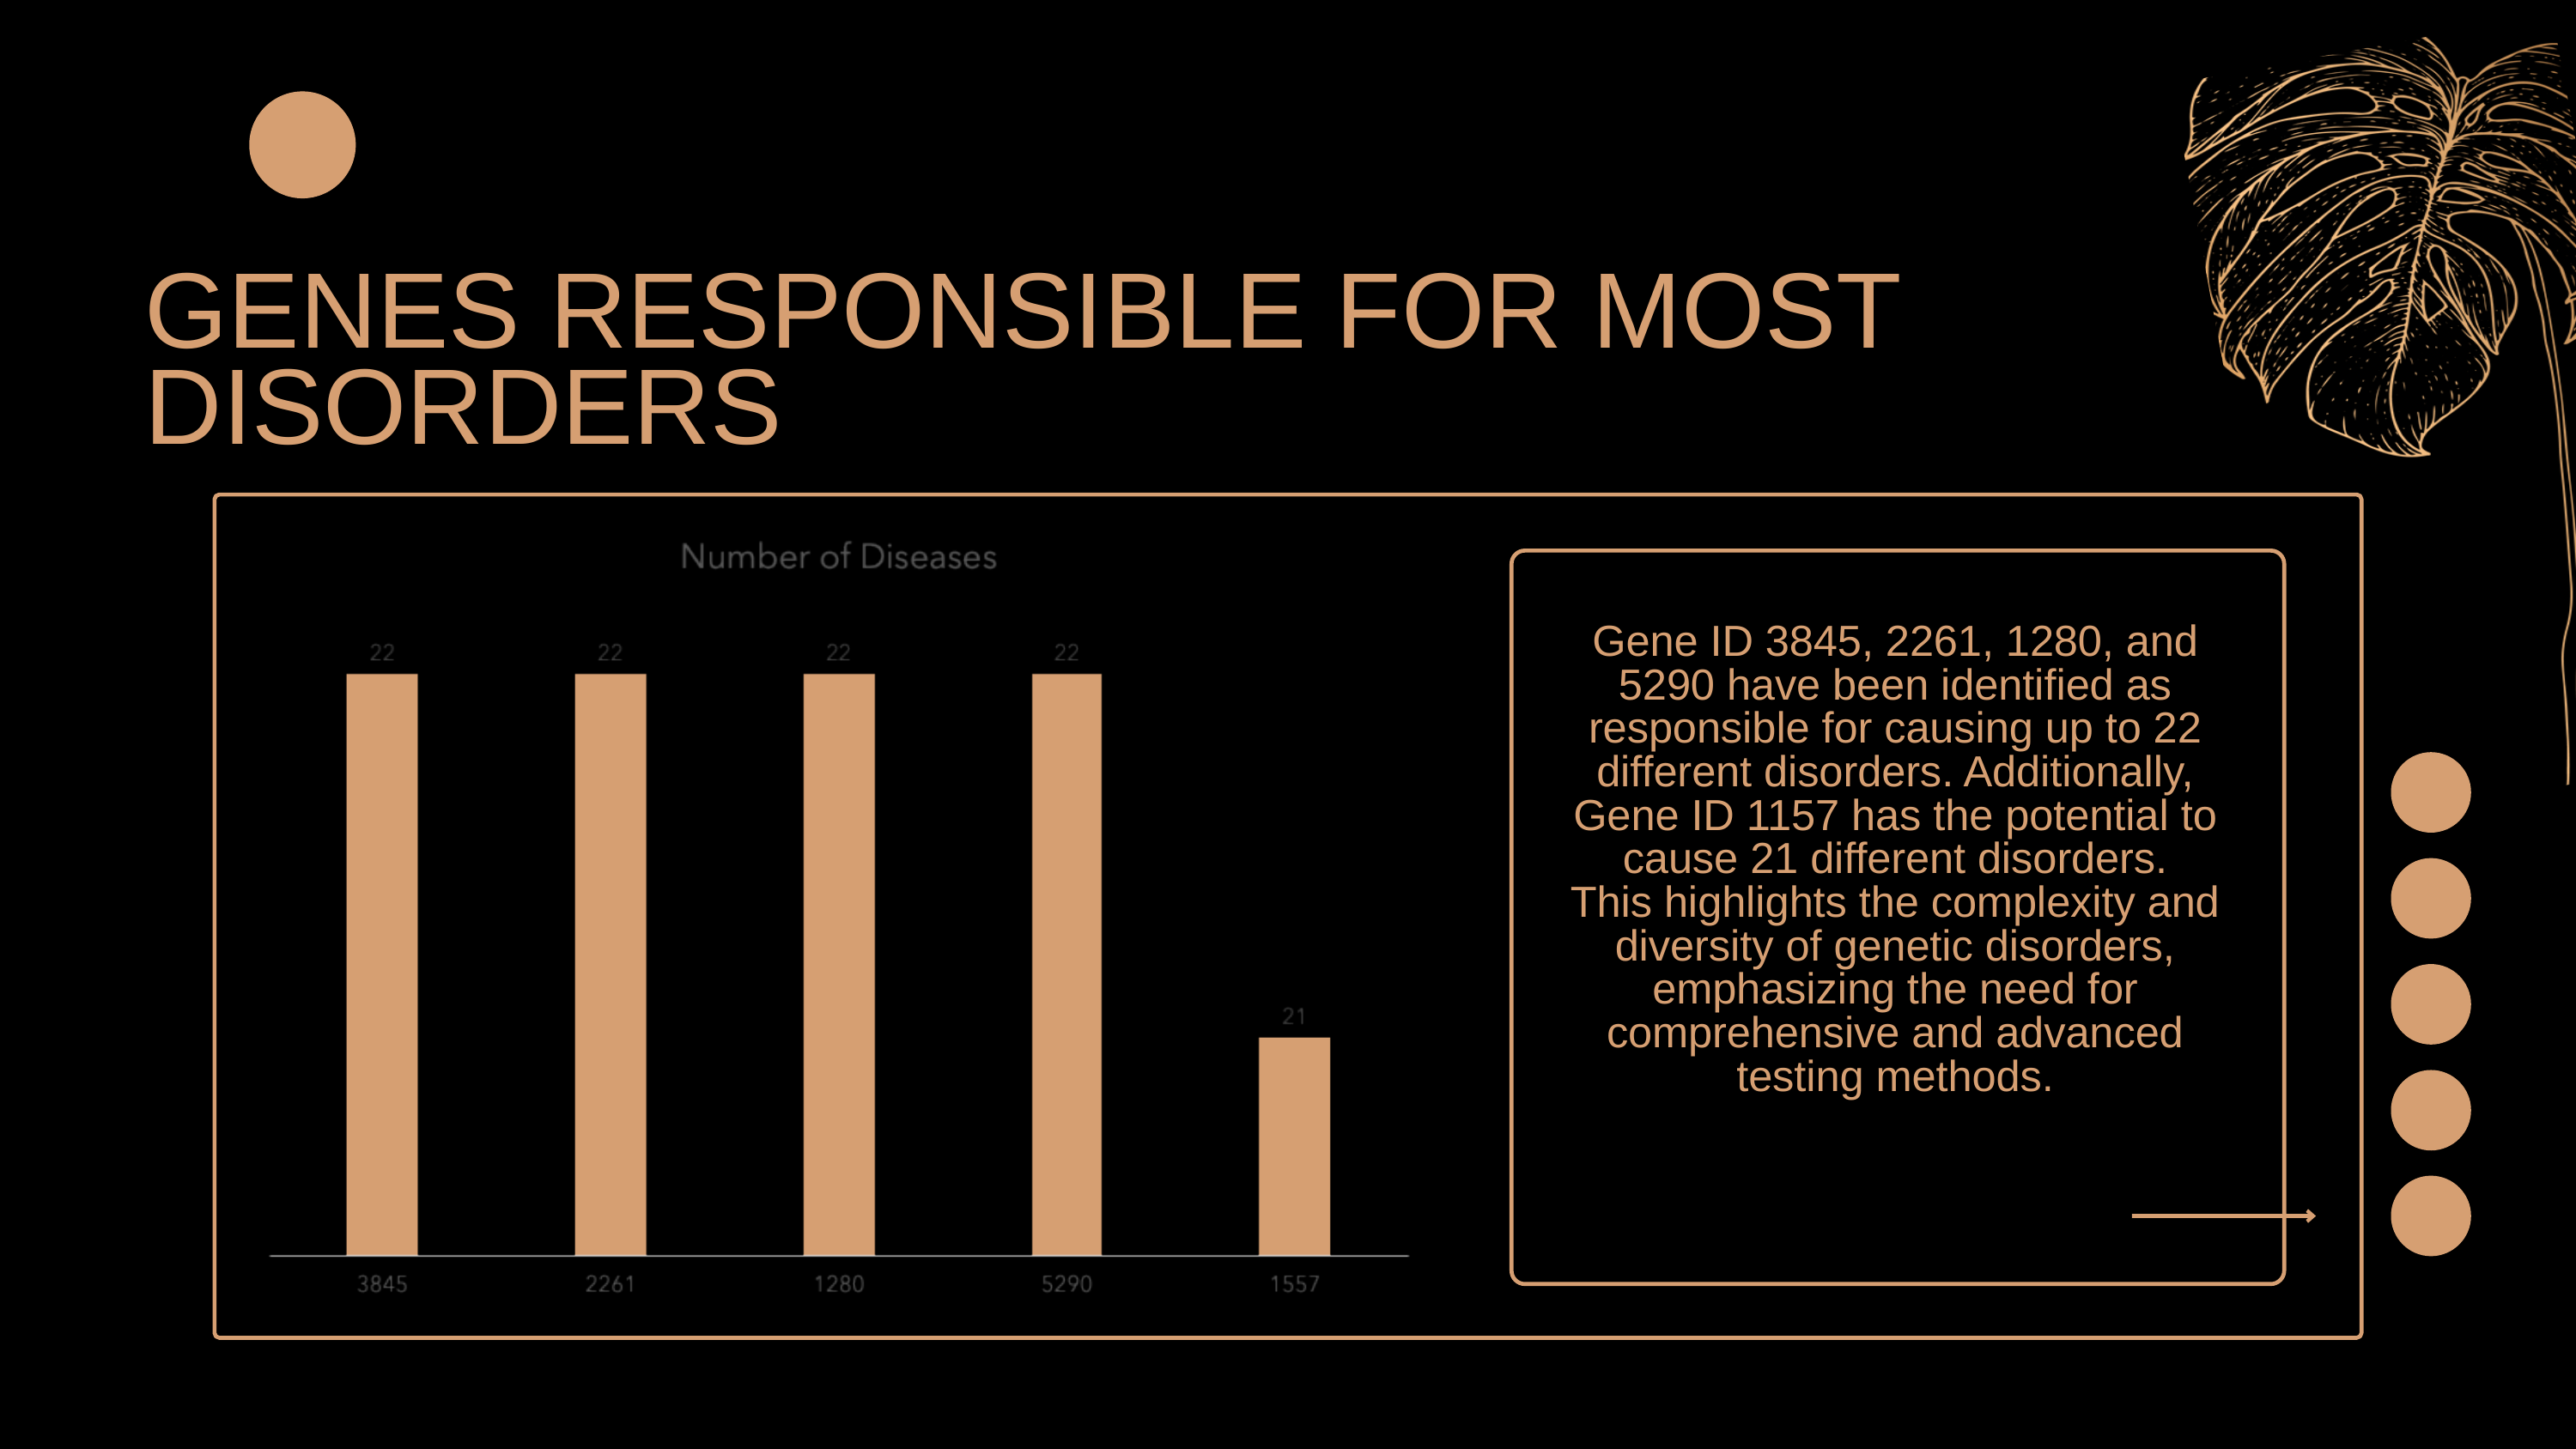

GENES RESPONSIBLE FOR MOST DISORDERS

Gene ID 3845, 2261, 1280, and 5290 have been identified as responsible for causing up to 22 different disorders. Additionally, Gene ID 1157 has the potential to cause 21 different disorders.
This highlights the complexity and diversity of genetic disorders, emphasizing the need for comprehensive and advanced testing methods.